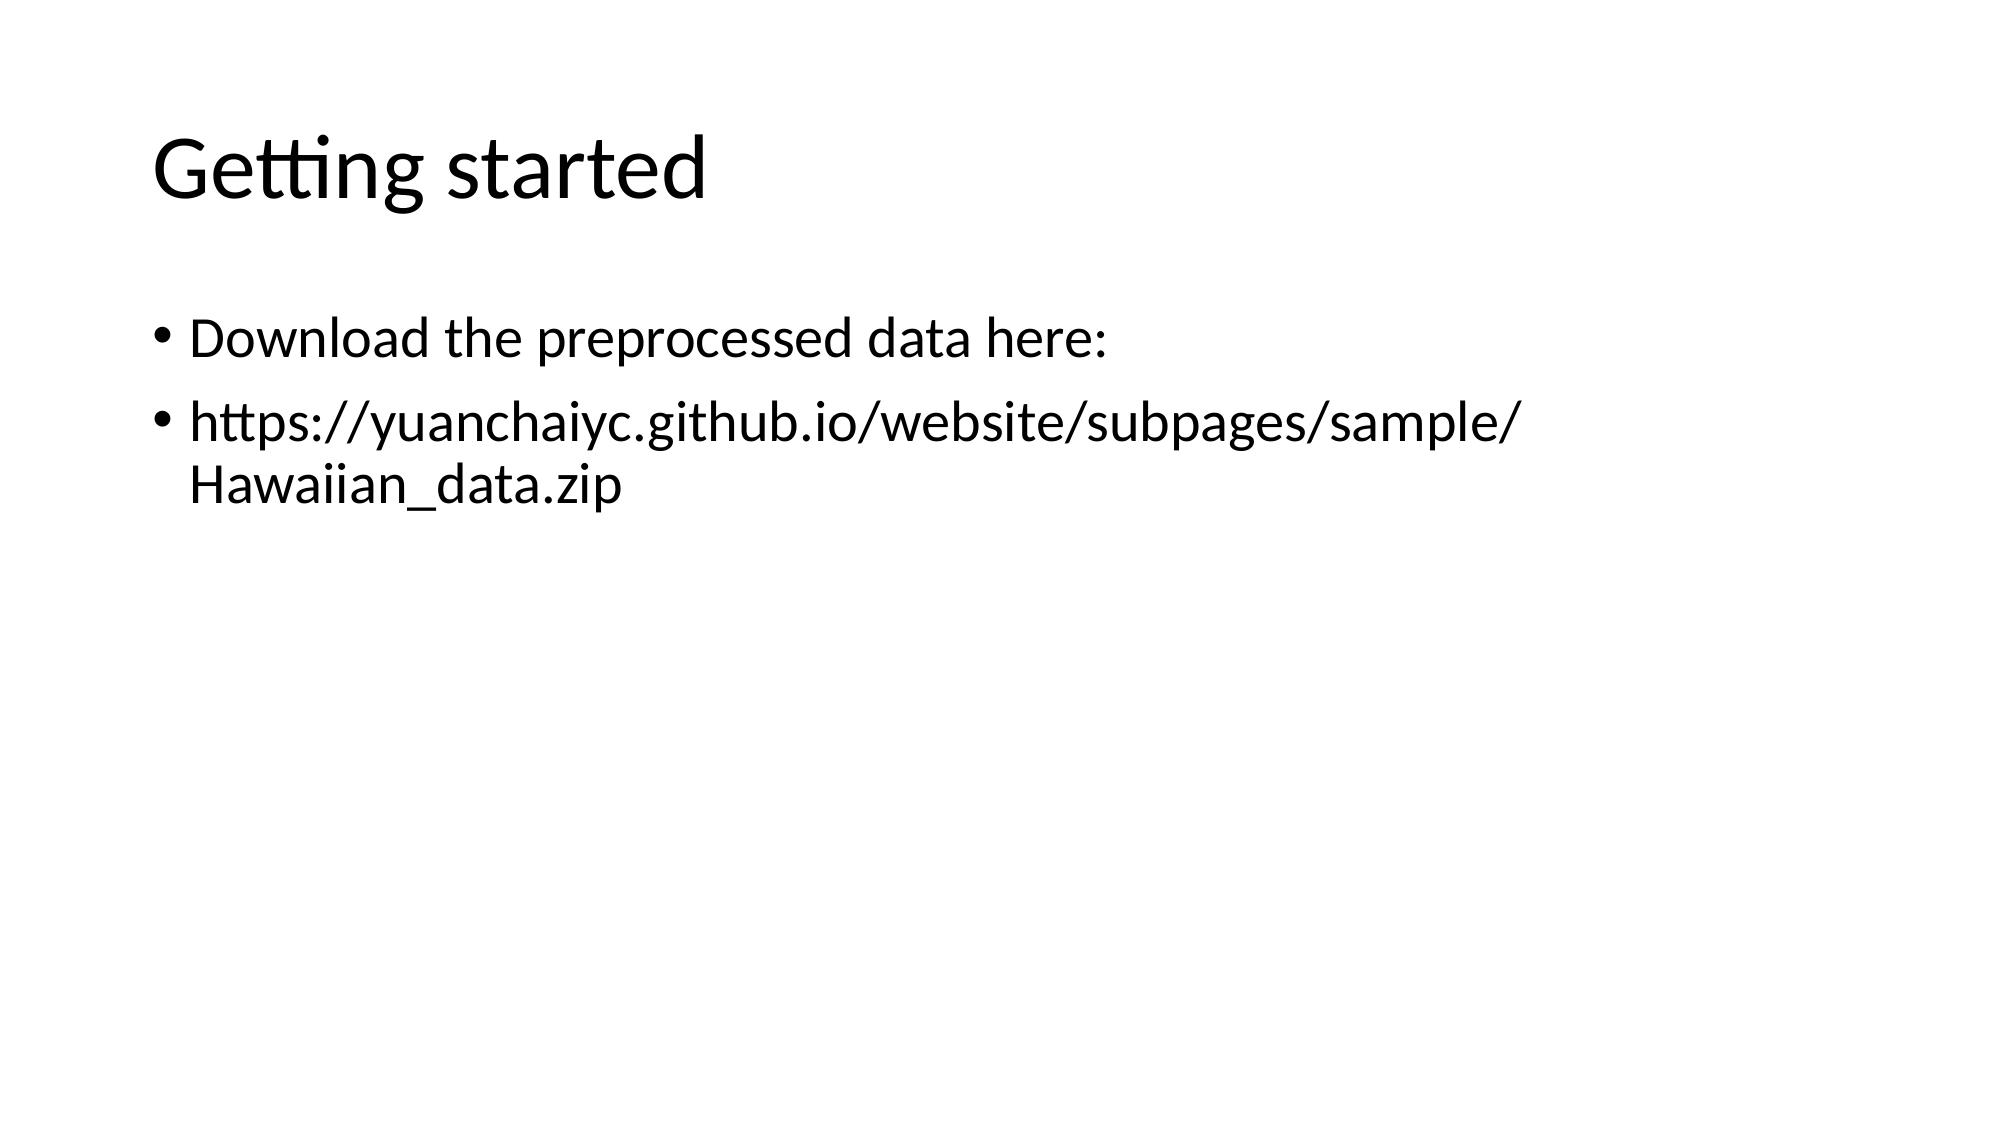

# Getting started
Download the preprocessed data here:
https://yuanchaiyc.github.io/website/subpages/sample/Hawaiian_data.zip